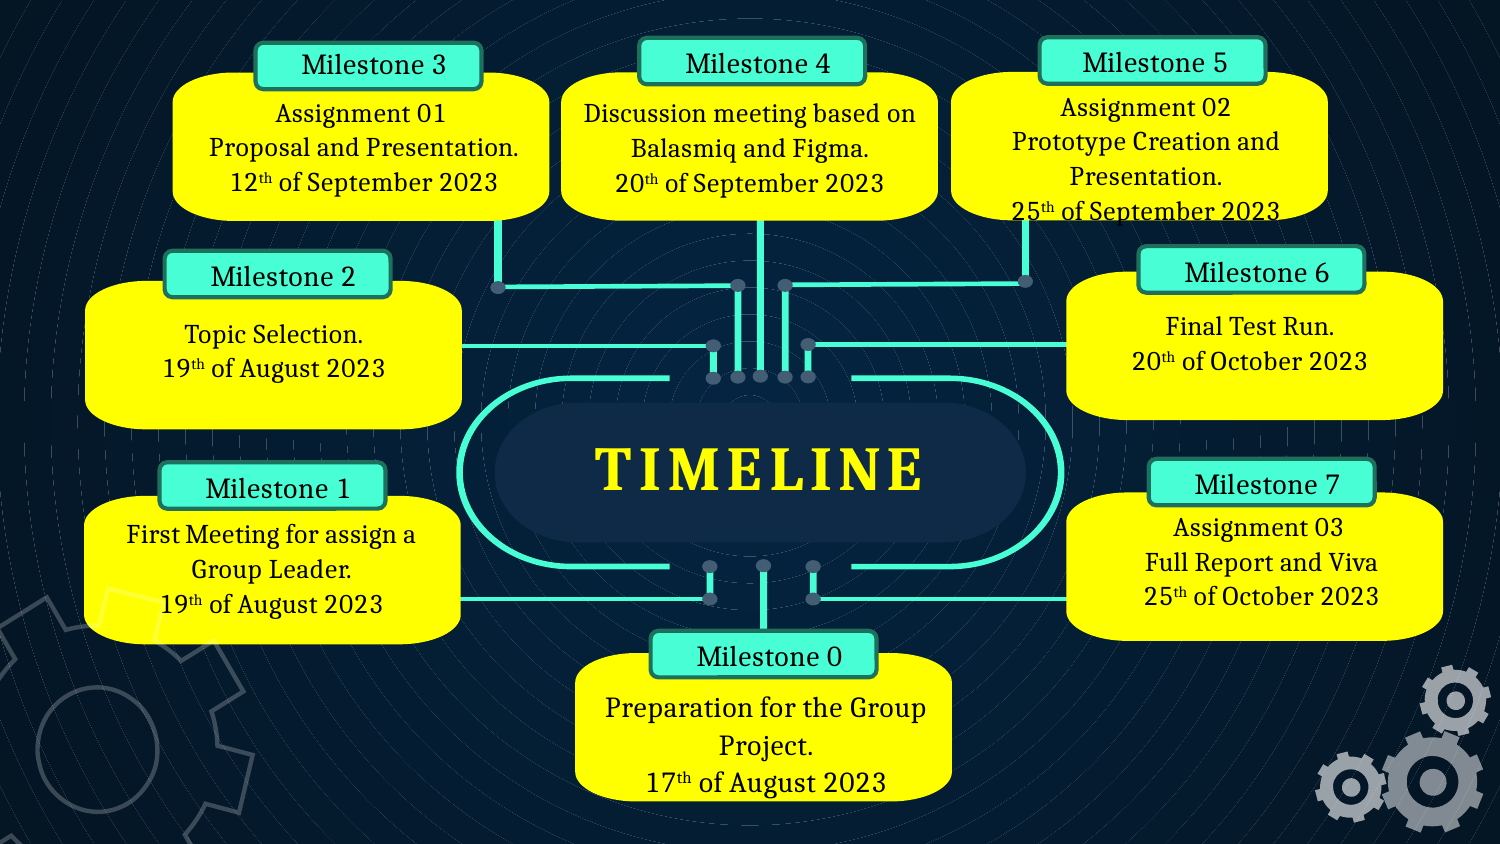

Milestone 5

Milestone 4

Milestone 3

Assignment 02
Prototype Creation and Presentation.
25th of September 2023

Assignment 01
Proposal and Presentation.
12th of September 2023

Discussion meeting based on Balasmiq and Figma.
20th of September 2023

Milestone 6

Milestone 2

Final Test Run.
20th of October 2023

Topic Selection.
19th of August 2023

TIMELINE

Milestone 7

Milestone 1

Assignment 03
Full Report and Viva
25th of October 2023

First Meeting for assign a Group Leader.
19th of August 2023

Milestone 0

Preparation for the Group Project.
17th of August 2023